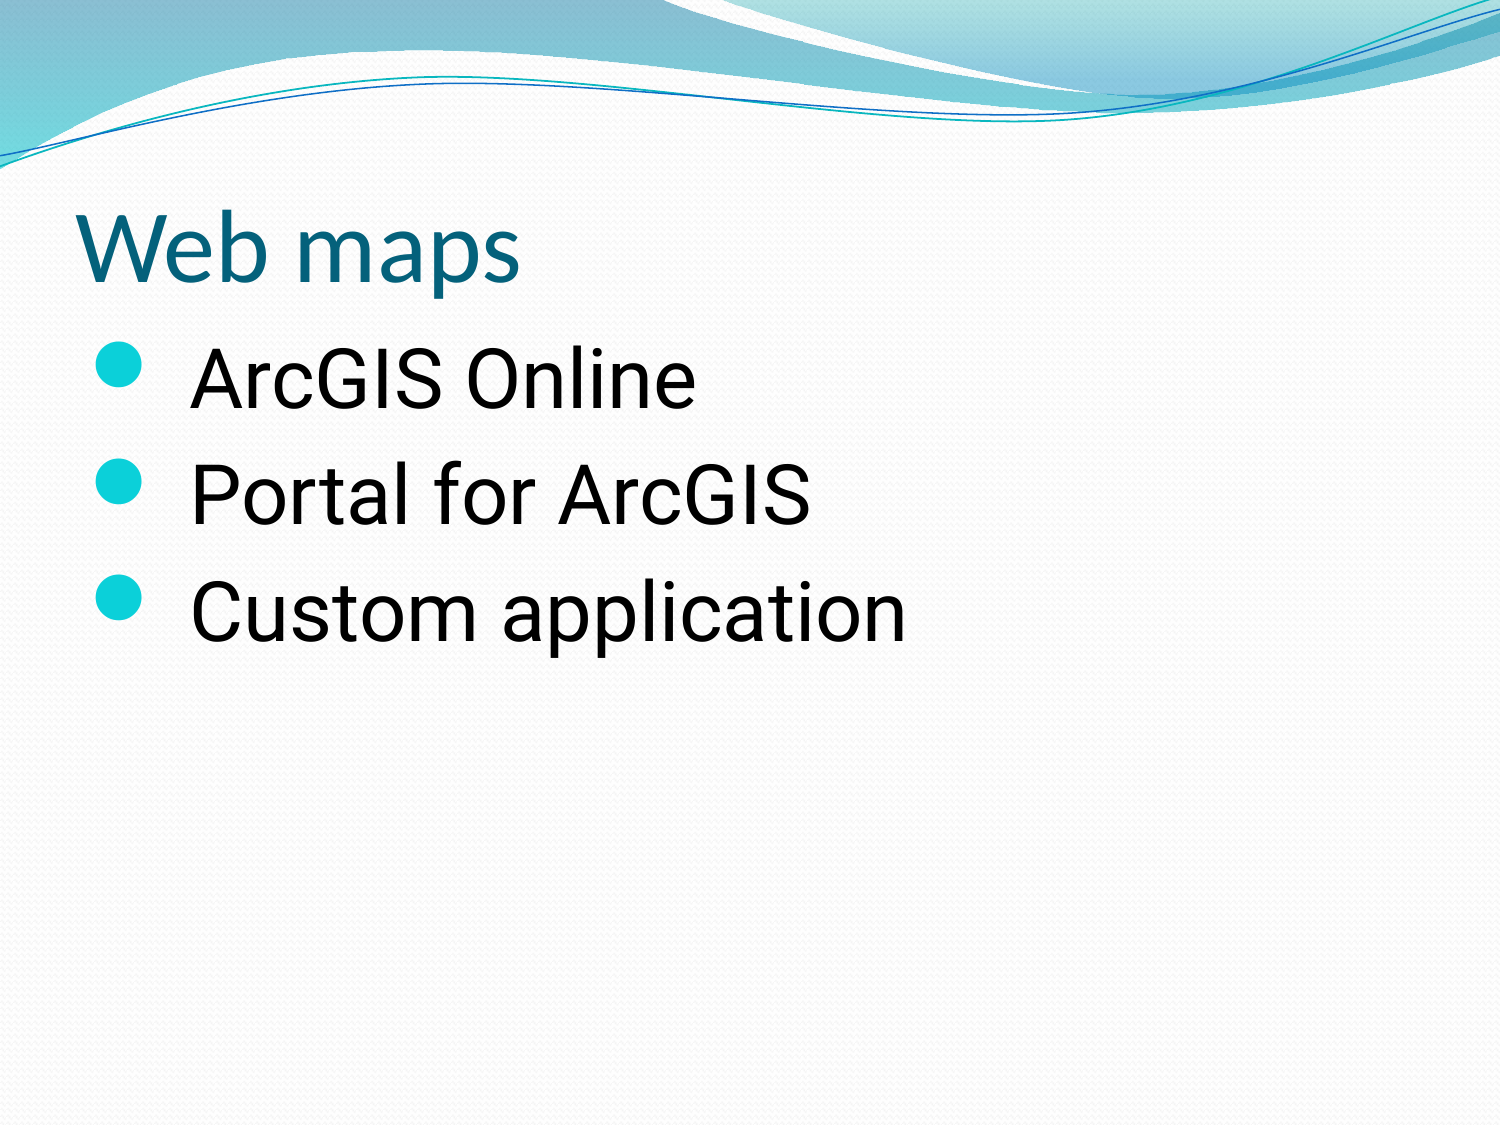

# Web maps
 ArcGIS Online
 Portal for ArcGIS
 Custom application